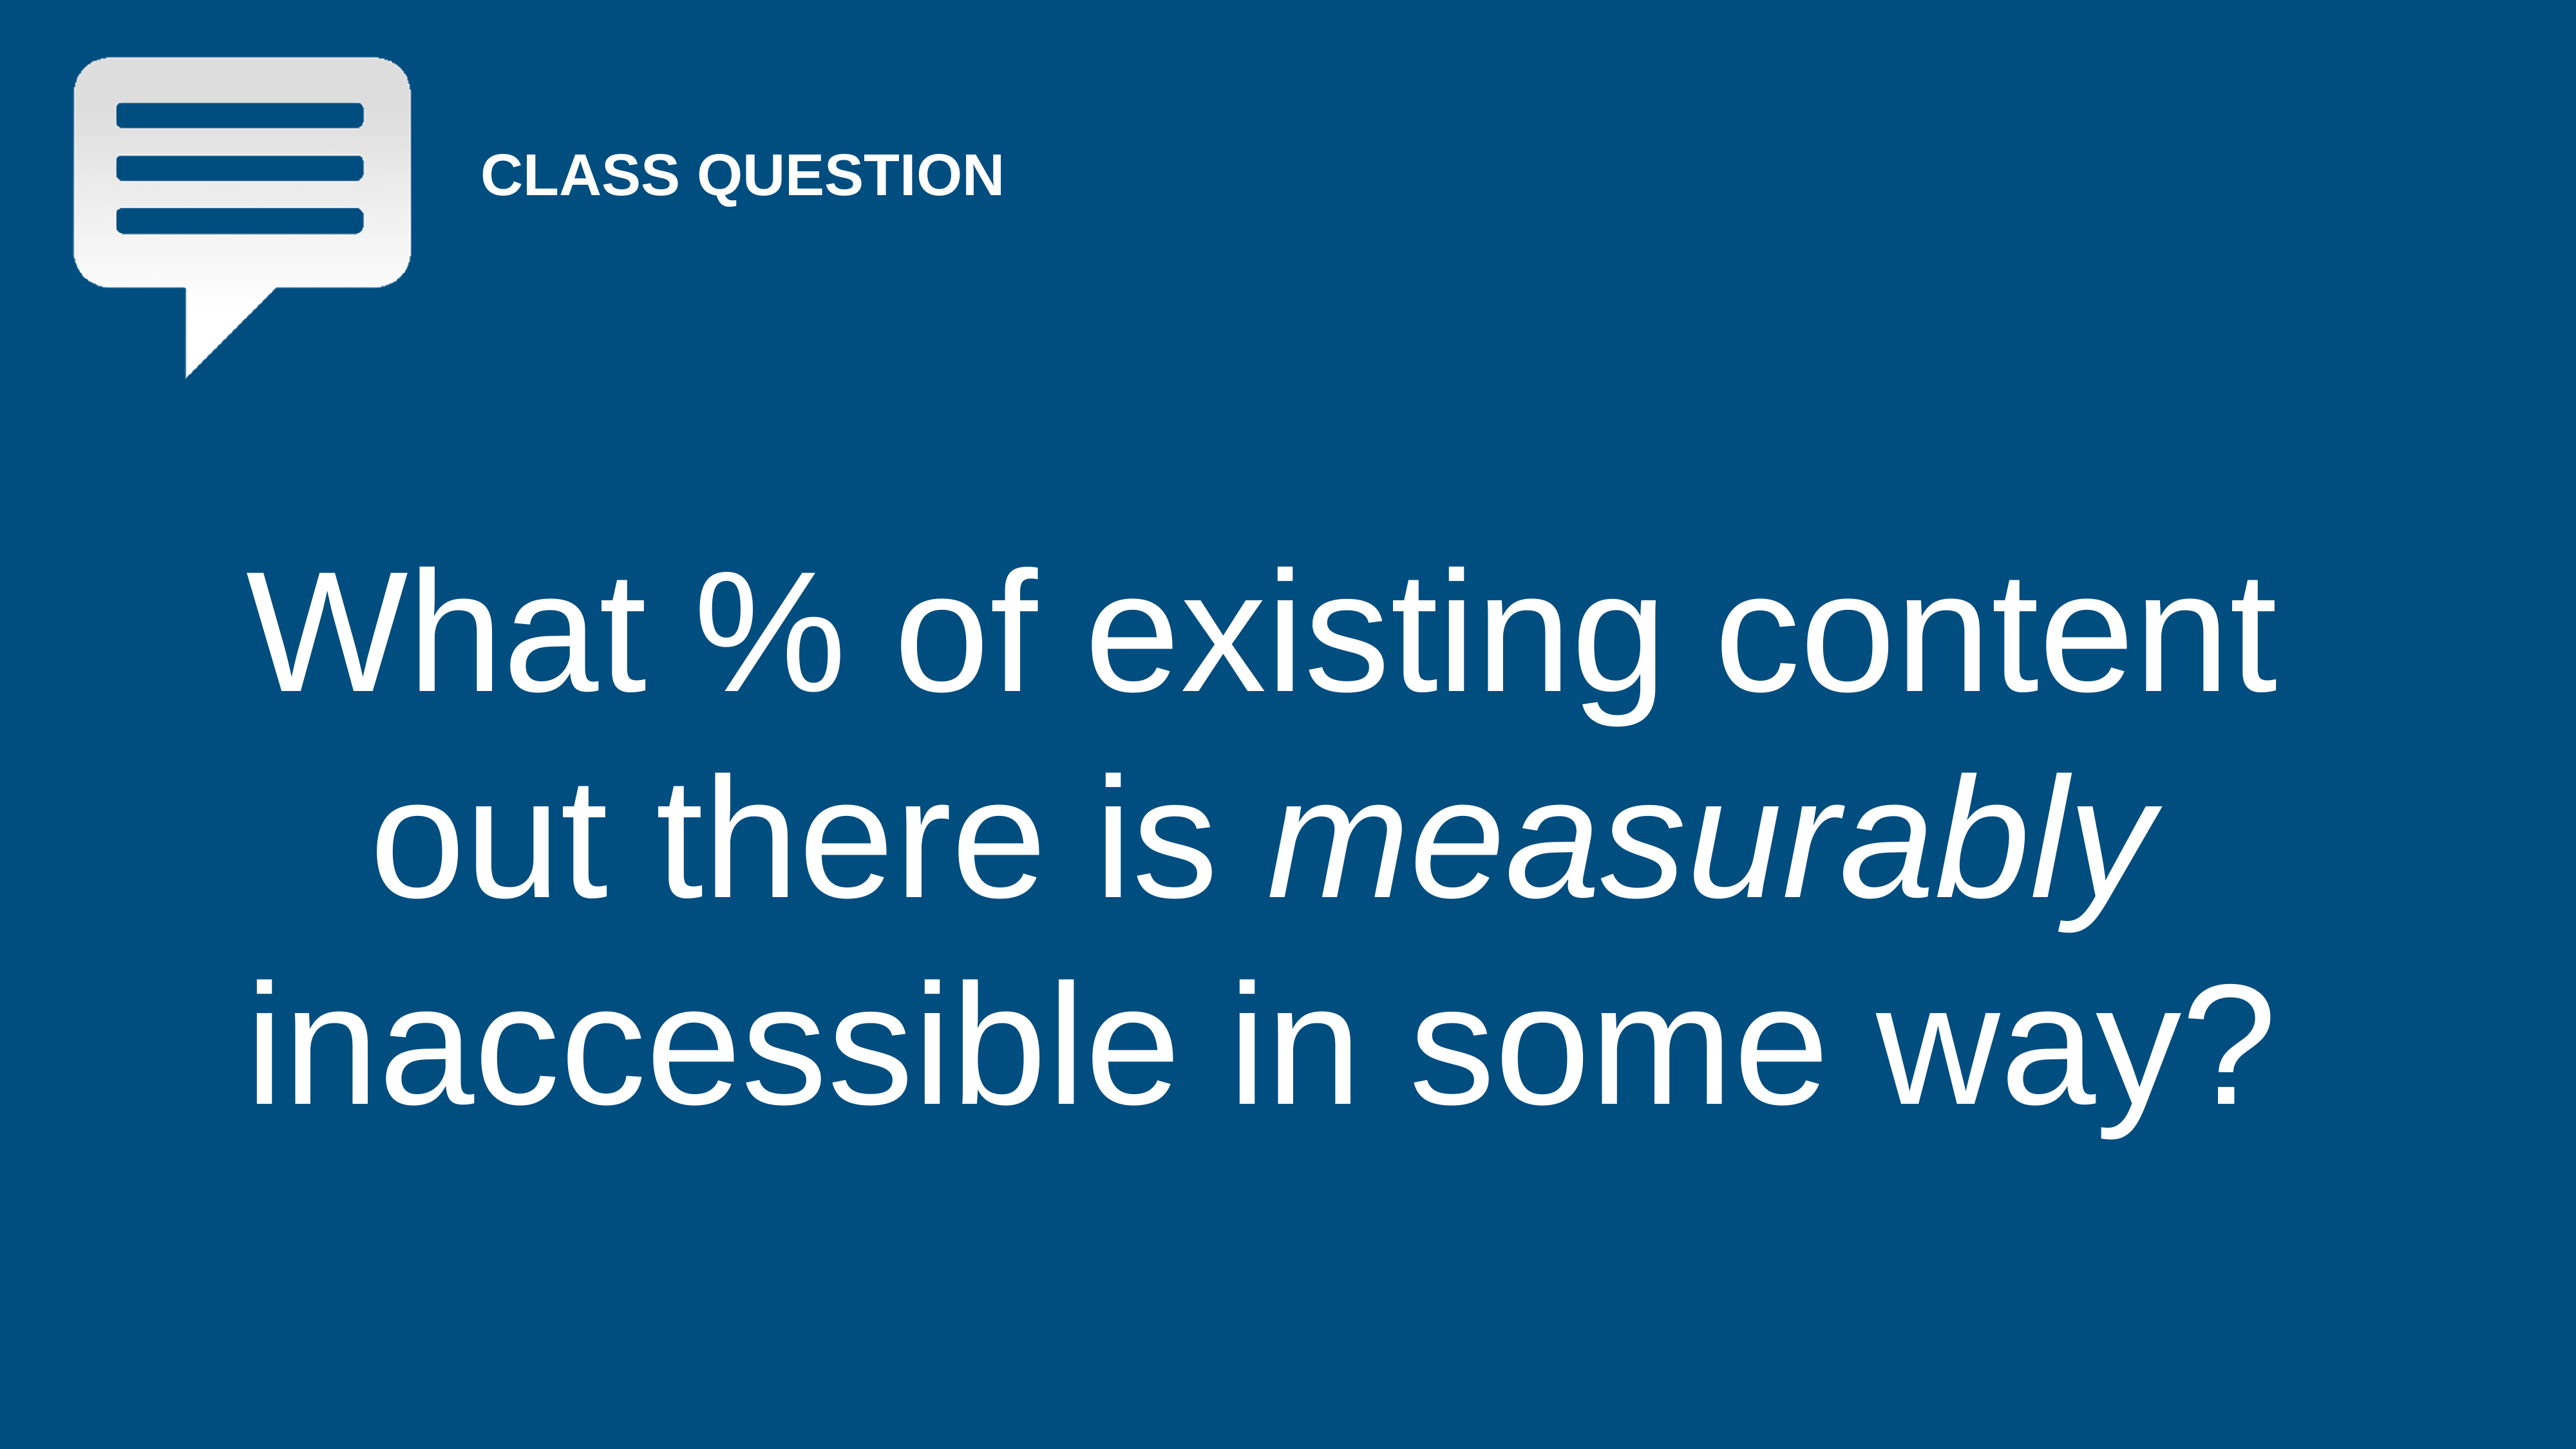

# What % of existing content out there is measurably inaccessible in some way?